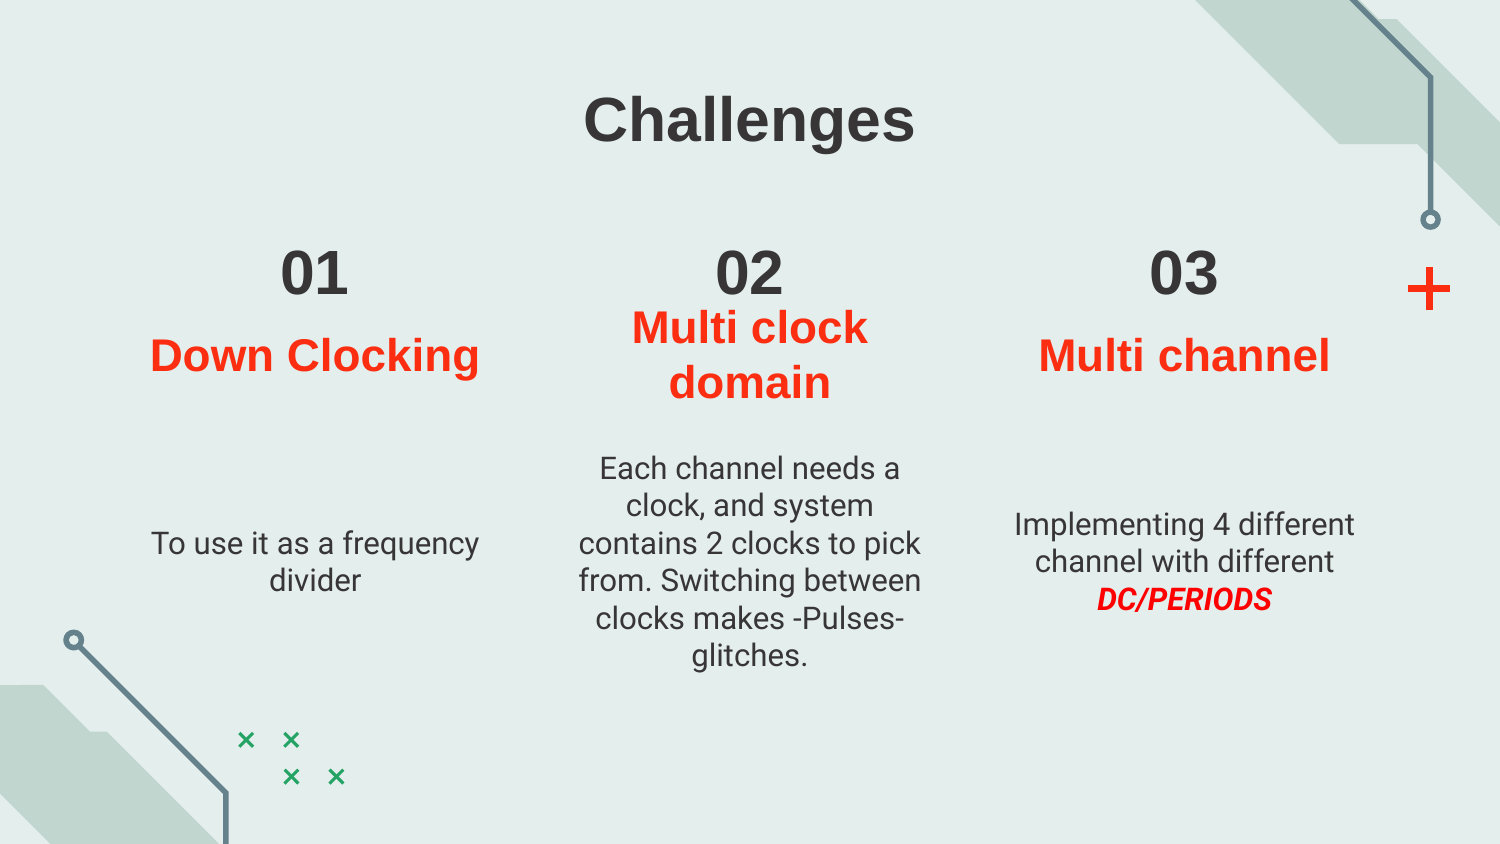

Challenges
# 01
02
03
Down Clocking
Multi clock domain
Multi channel
To use it as a frequency divider
Each channel needs a clock, and system contains 2 clocks to pick from. Switching between clocks makes -Pulses- glitches.
Implementing 4 different channel with different DC/PERIODS